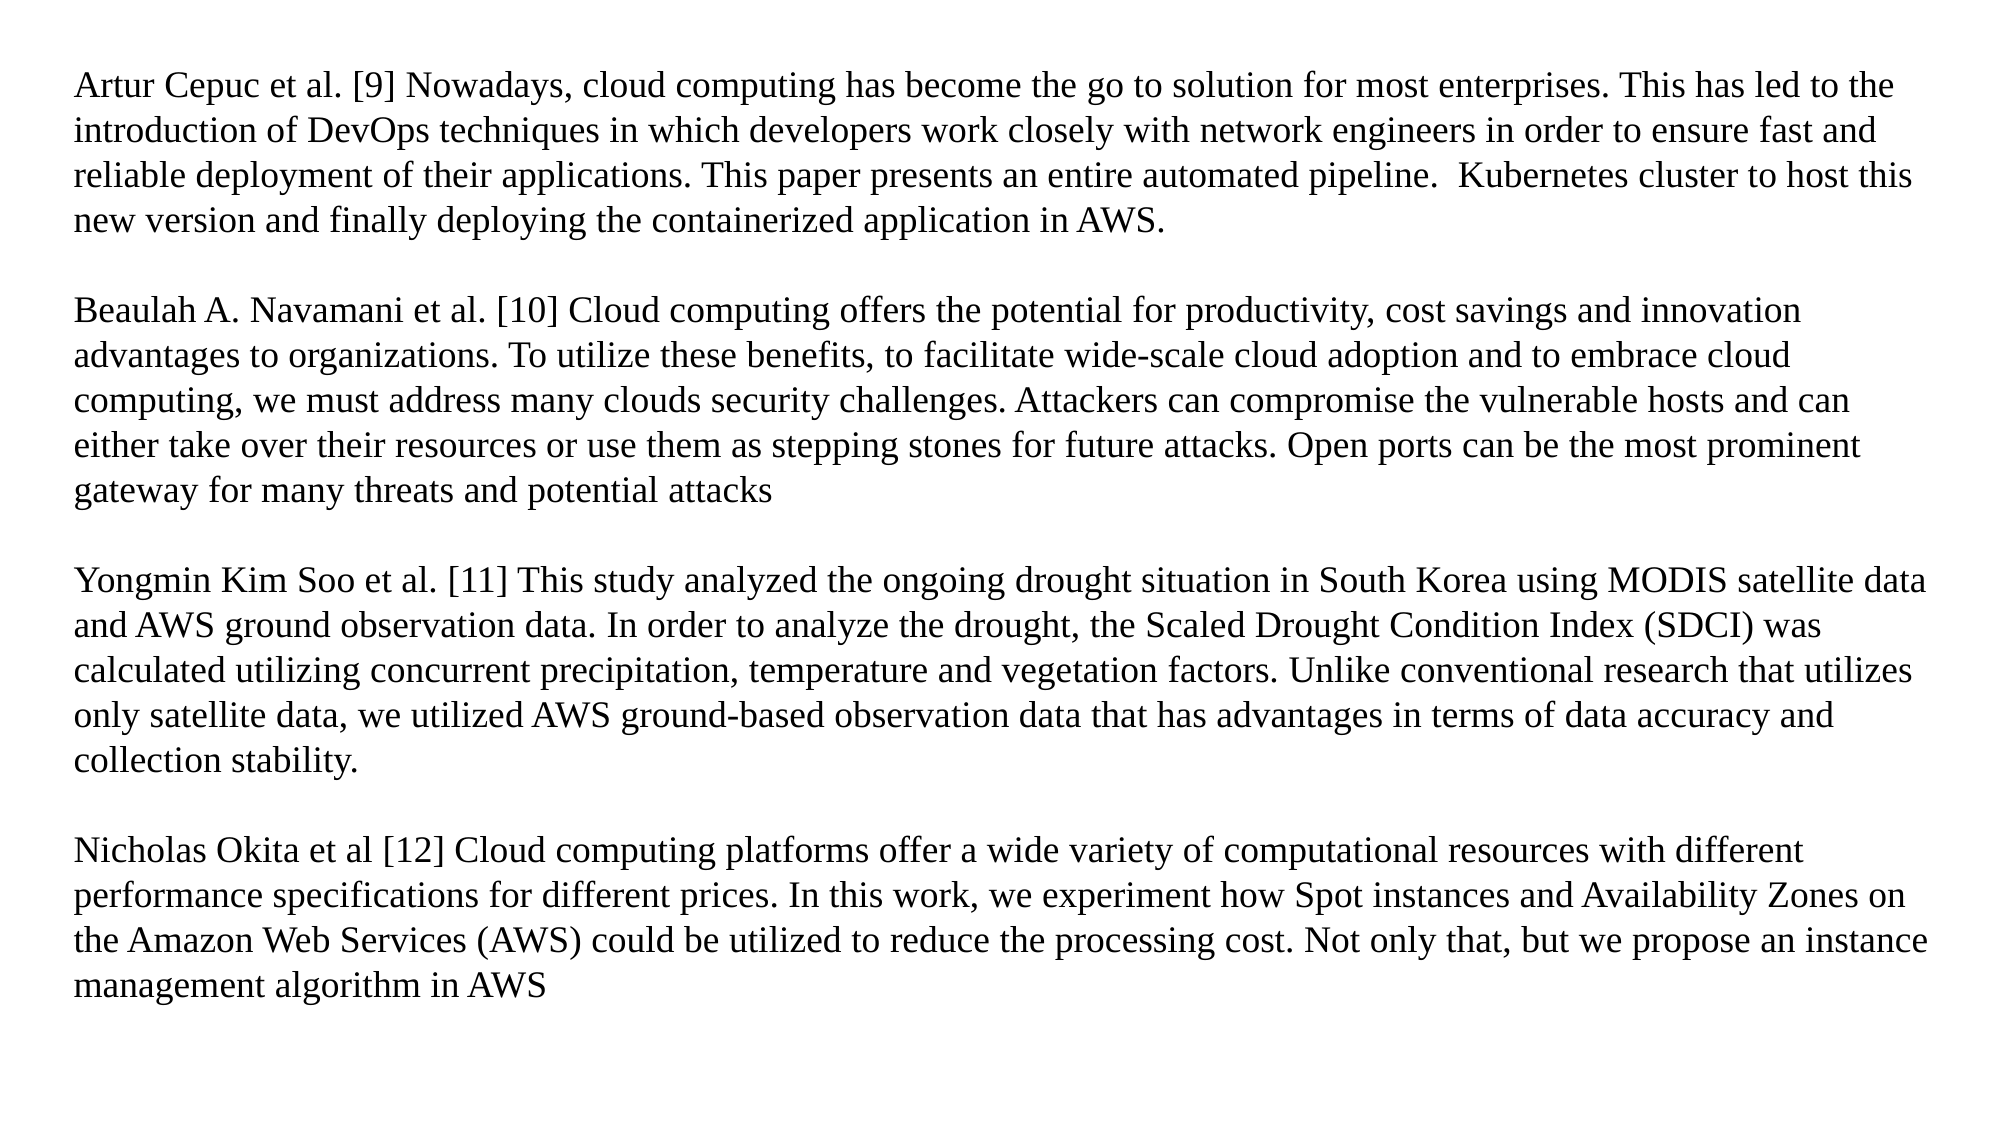

Artur Cepuc et al. [9] Nowadays, cloud computing has become the go to solution for most enterprises. This has led to the introduction of DevOps techniques in which developers work closely with network engineers in order to ensure fast and reliable deployment of their applications. This paper presents an entire automated pipeline.  Kubernetes cluster to host this new version and finally deploying the containerized application in AWS.

Beaulah A. Navamani et al. [10] Cloud computing offers the potential for productivity, cost savings and innovation advantages to organizations. To utilize these benefits, to facilitate wide-scale cloud adoption and to embrace cloud computing, we must address many clouds security challenges. Attackers can compromise the vulnerable hosts and can either take over their resources or use them as stepping stones for future attacks. Open ports can be the most prominent gateway for many threats and potential attacks

Yongmin Kim Soo et al. [11] This study analyzed the ongoing drought situation in South Korea using MODIS satellite data and AWS ground observation data. In order to analyze the drought, the Scaled Drought Condition Index (SDCI) was calculated utilizing concurrent precipitation, temperature and vegetation factors. Unlike conventional research that utilizes only satellite data, we utilized AWS ground-based observation data that has advantages in terms of data accuracy and collection stability.

Nicholas Okita et al [12] Cloud computing platforms offer a wide variety of computational resources with different performance specifications for different prices. In this work, we experiment how Spot instances and Availability Zones on the Amazon Web Services (AWS) could be utilized to reduce the processing cost. Not only that, but we propose an instance management algorithm in AWS